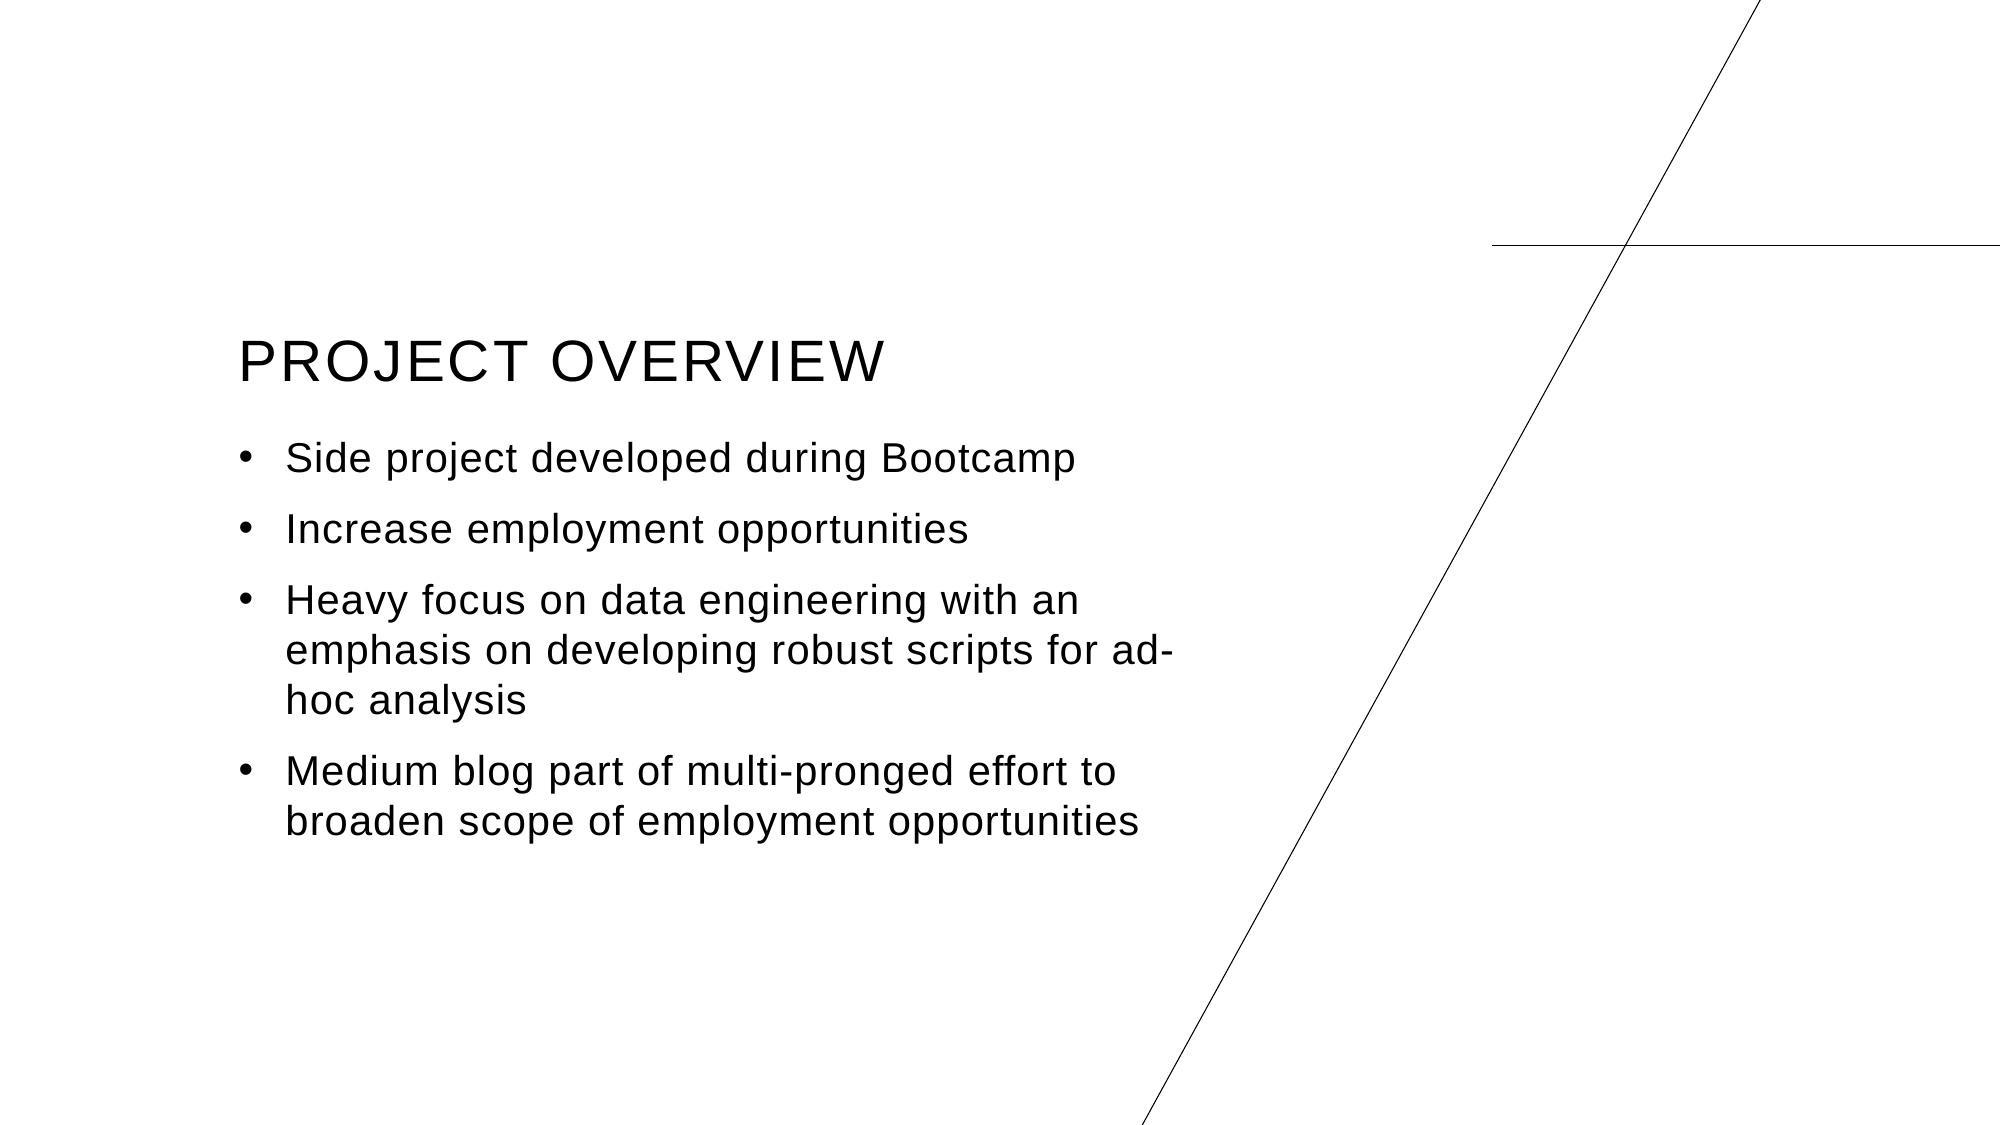

# Project Overview
Side project developed during Bootcamp
Increase employment opportunities
Heavy focus on data engineering with an emphasis on developing robust scripts for ad-hoc analysis
Medium blog part of multi-pronged effort to broaden scope of employment opportunities